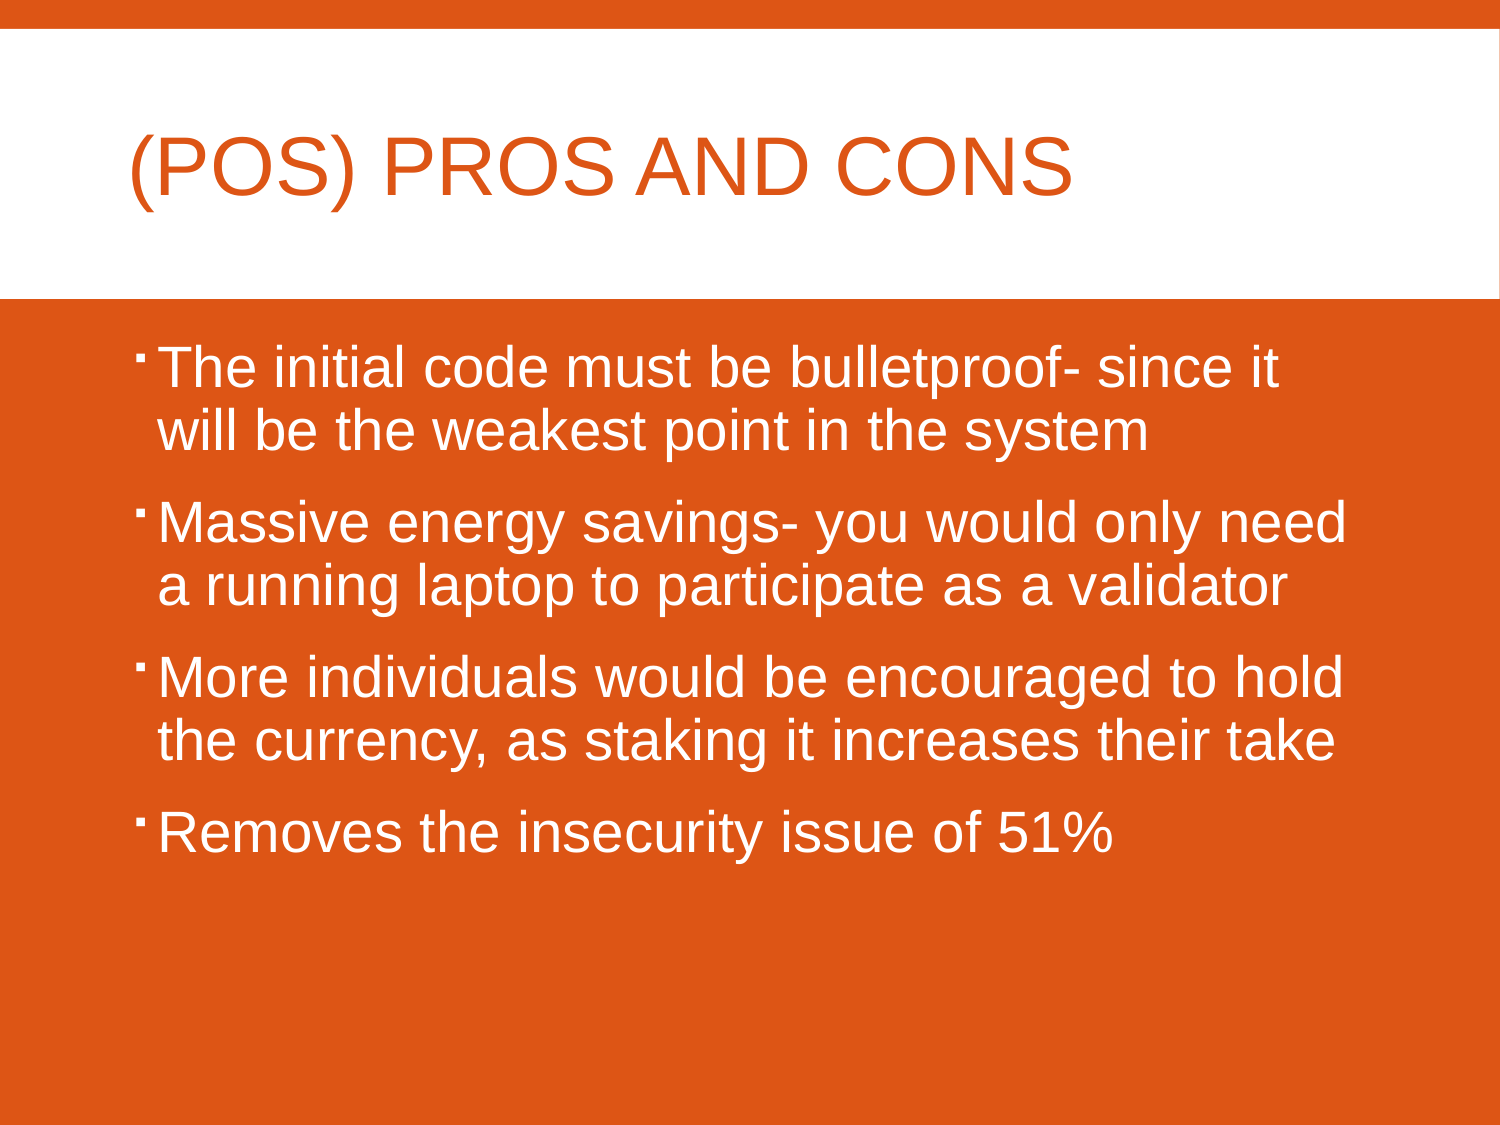

# (POS) Pros and cons
The initial code must be bulletproof- since it will be the weakest point in the system
Massive energy savings- you would only need a running laptop to participate as a validator
More individuals would be encouraged to hold the currency, as staking it increases their take
Removes the insecurity issue of 51%